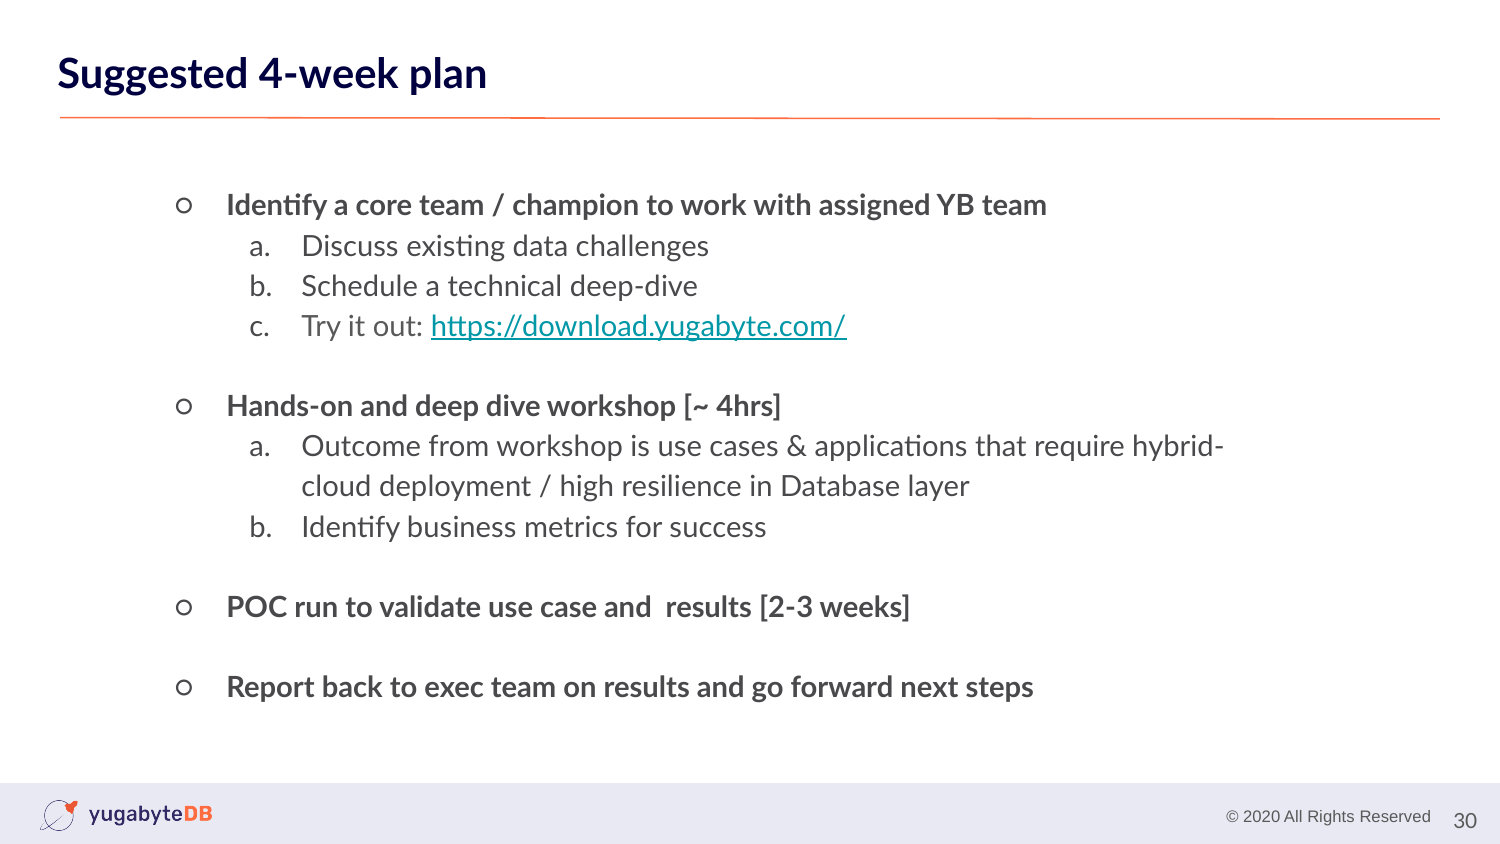

# Suggested 4-week plan
Identify a core team / champion to work with assigned YB team
Discuss existing data challenges
Schedule a technical deep-dive
Try it out: https://download.yugabyte.com/

Hands-on and deep dive workshop [~ 4hrs]
Outcome from workshop is use cases & applications that require hybrid-cloud deployment / high resilience in Database layer
Identify business metrics for success

POC run to validate use case and  results [2-3 weeks]

Report back to exec team on results and go forward next steps

30